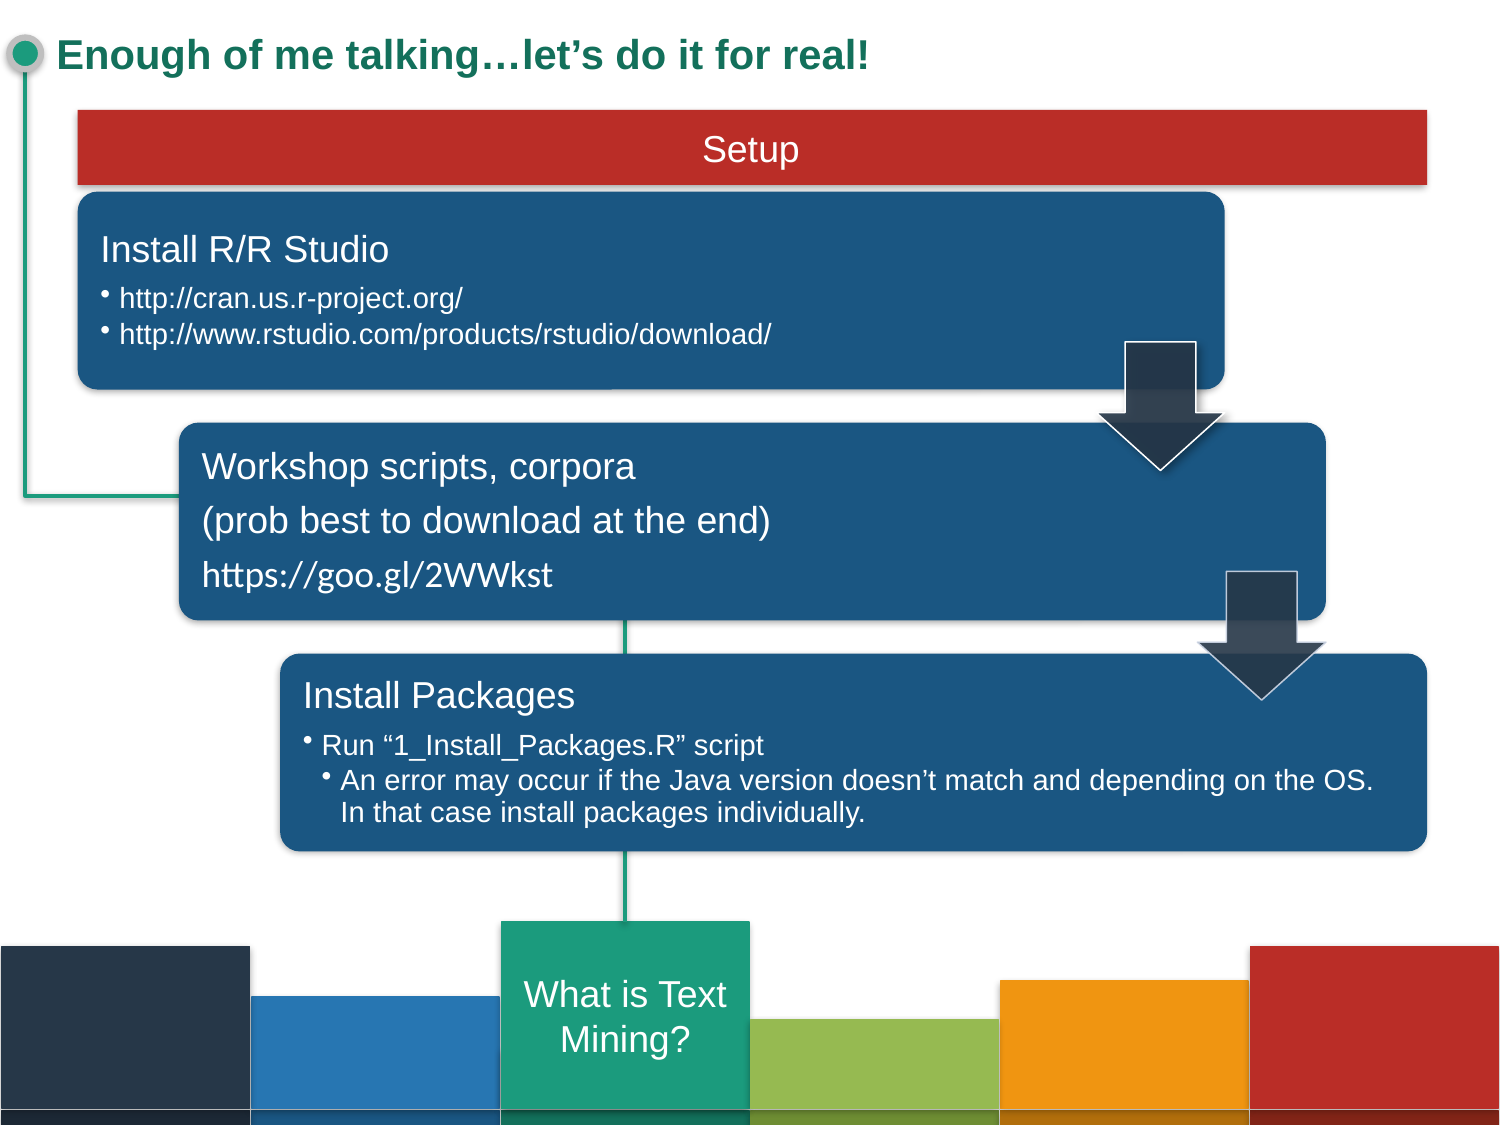

# Enough of me talking…let’s do it for real!

Setup
Install R/R Studio
http://cran.us.r-project.org/
http://www.rstudio.com/products/rstudio/download/
Workshop scripts, corpora
(prob best to download at the end)
https://goo.gl/2WWkst
Install Packages
Run “1_Install_Packages.R” script
An error may occur if the Java version doesn’t match and depending on the OS.  In that case install packages individually.

What is Text Mining?